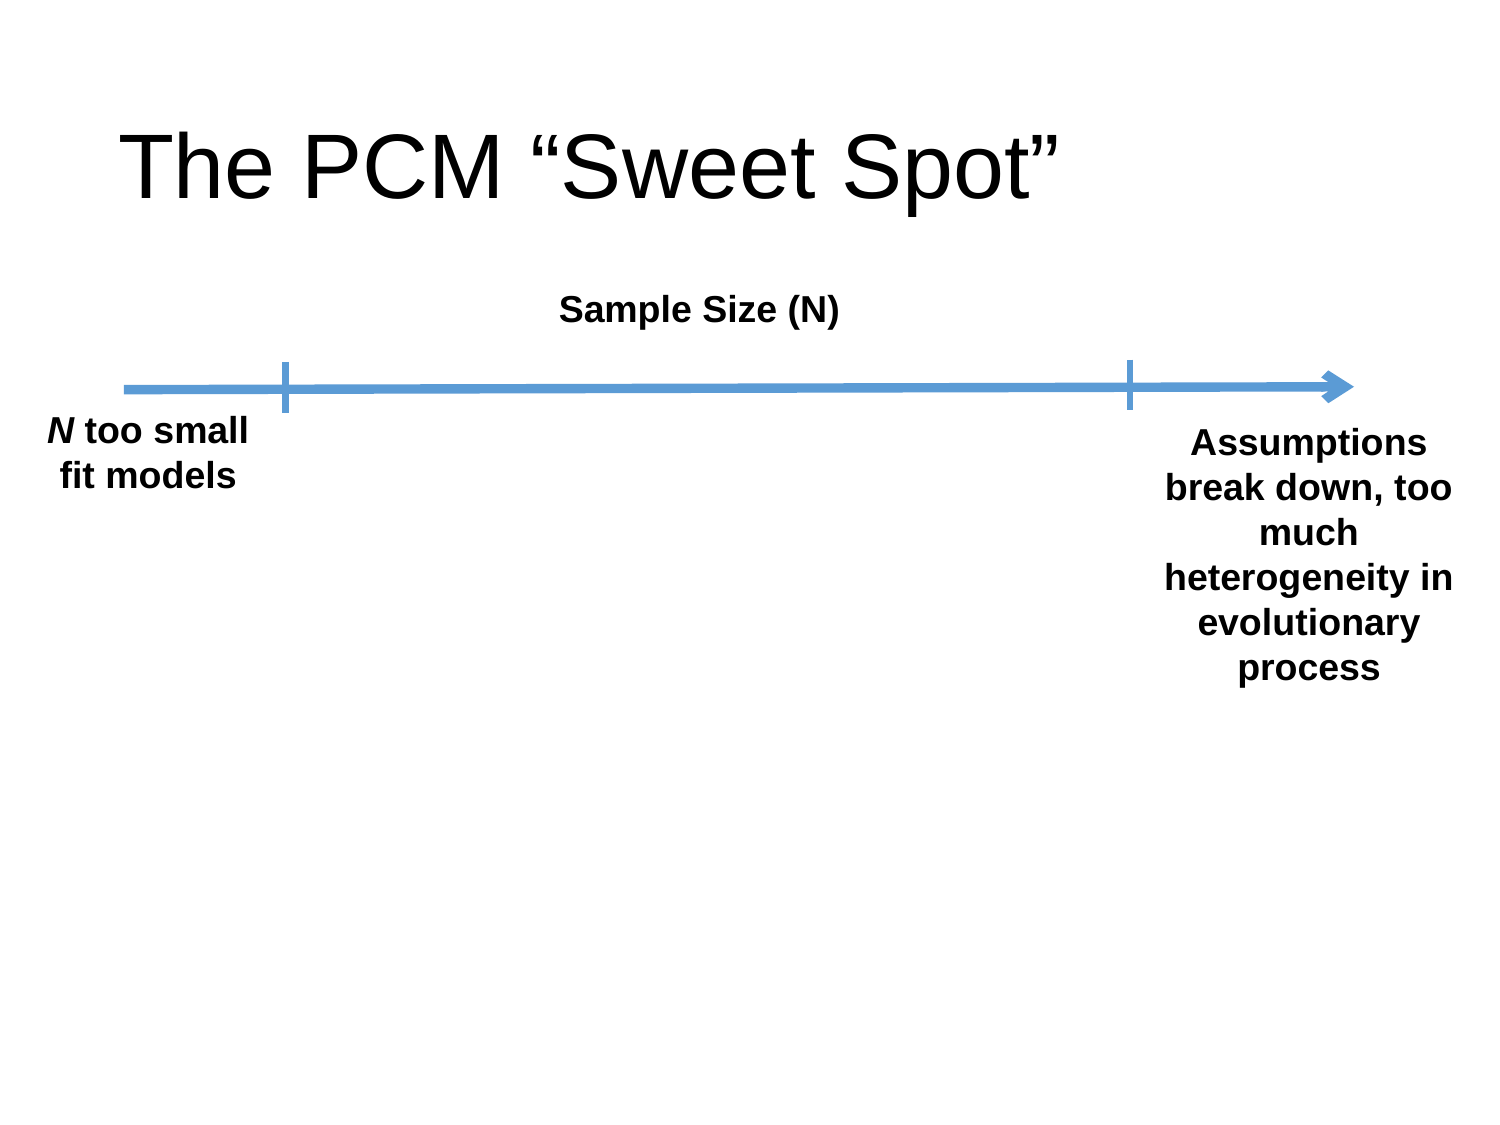

# The PCM “Sweet Spot”
Sample Size (N)
N too small fit models
Assumptions break down, too much heterogeneity in evolutionary process